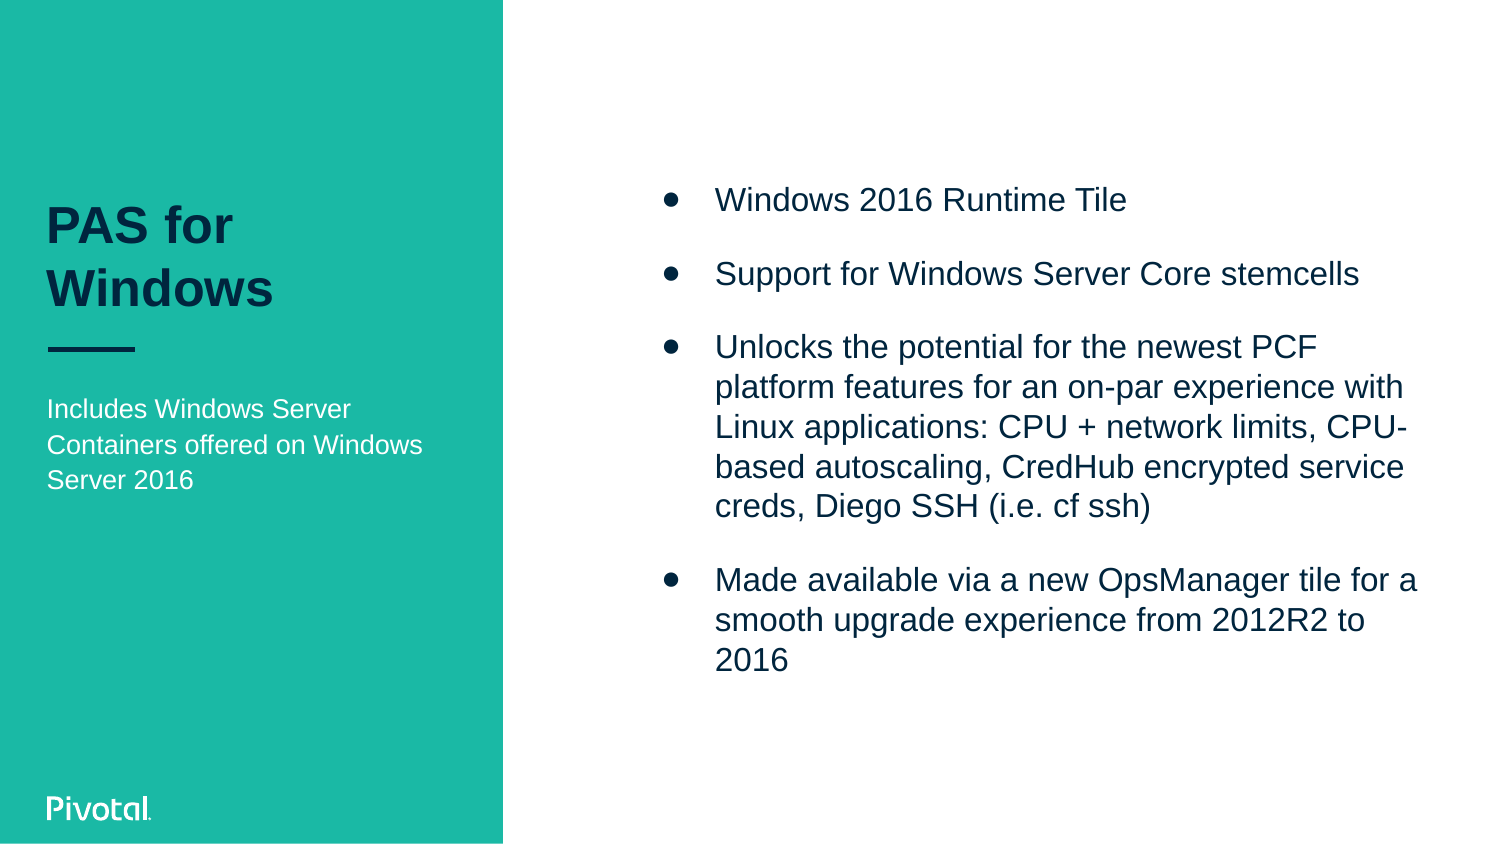

# PAS for Windows
Windows 2016 Runtime Tile
Support for Windows Server Core stemcells
Unlocks the potential for the newest PCF platform features for an on-par experience with Linux applications: CPU + network limits, CPU-based autoscaling, CredHub encrypted service creds, Diego SSH (i.e. cf ssh)
Made available via a new OpsManager tile for a smooth upgrade experience from 2012R2 to 2016
Includes Windows Server Containers offered on Windows Server 2016